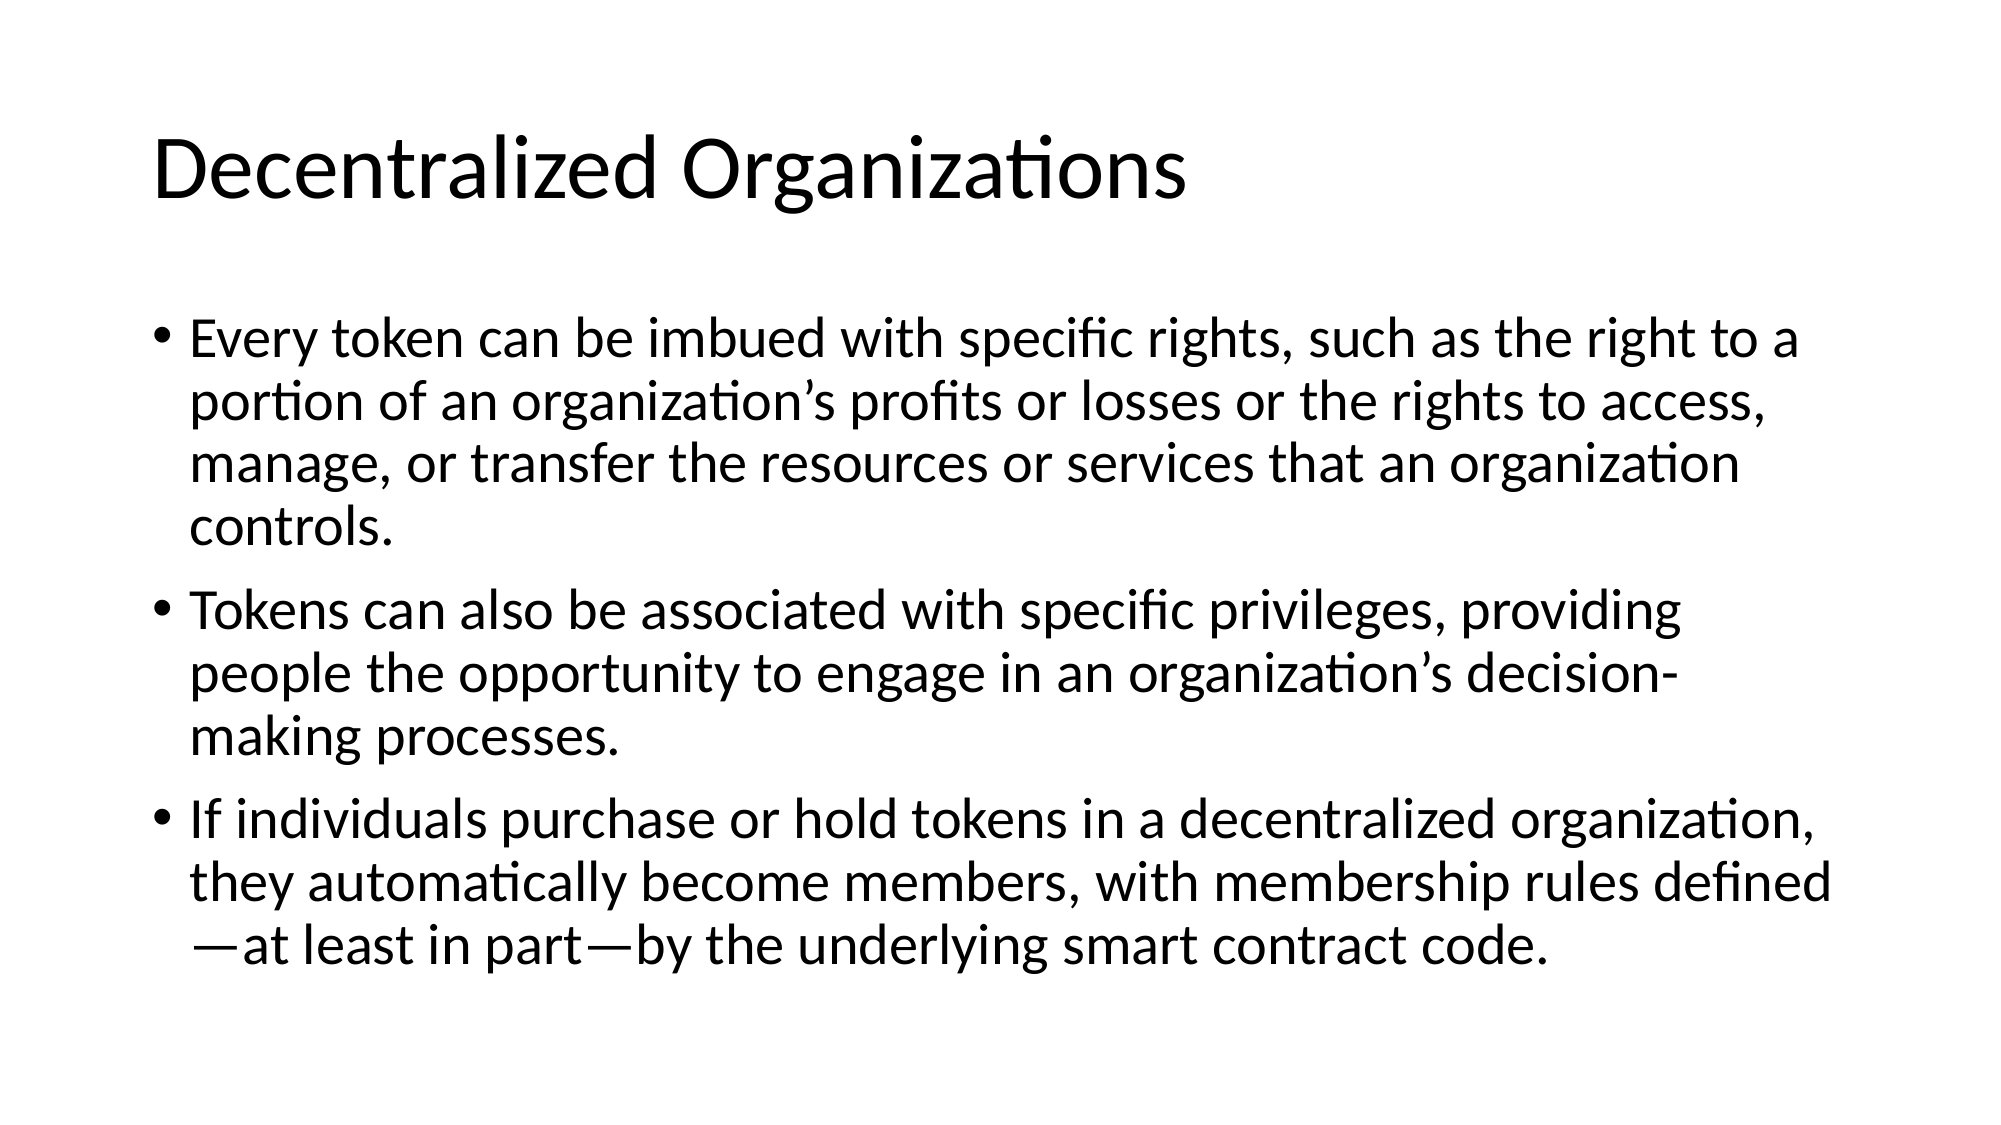

# Decentralized Organizations
Every token can be imbued with specific rights, such as the right to a portion of an organization’s profits or losses or the rights to access, manage, or transfer the resources or services that an organization controls.
Tokens can also be associated with specific privileges, providing people the opportunity to engage in an organization’s decision-making processes.
If individuals purchase or hold tokens in a decentralized organization, they automatically become members, with membership rules defined—at least in part—by the underlying smart contract code.